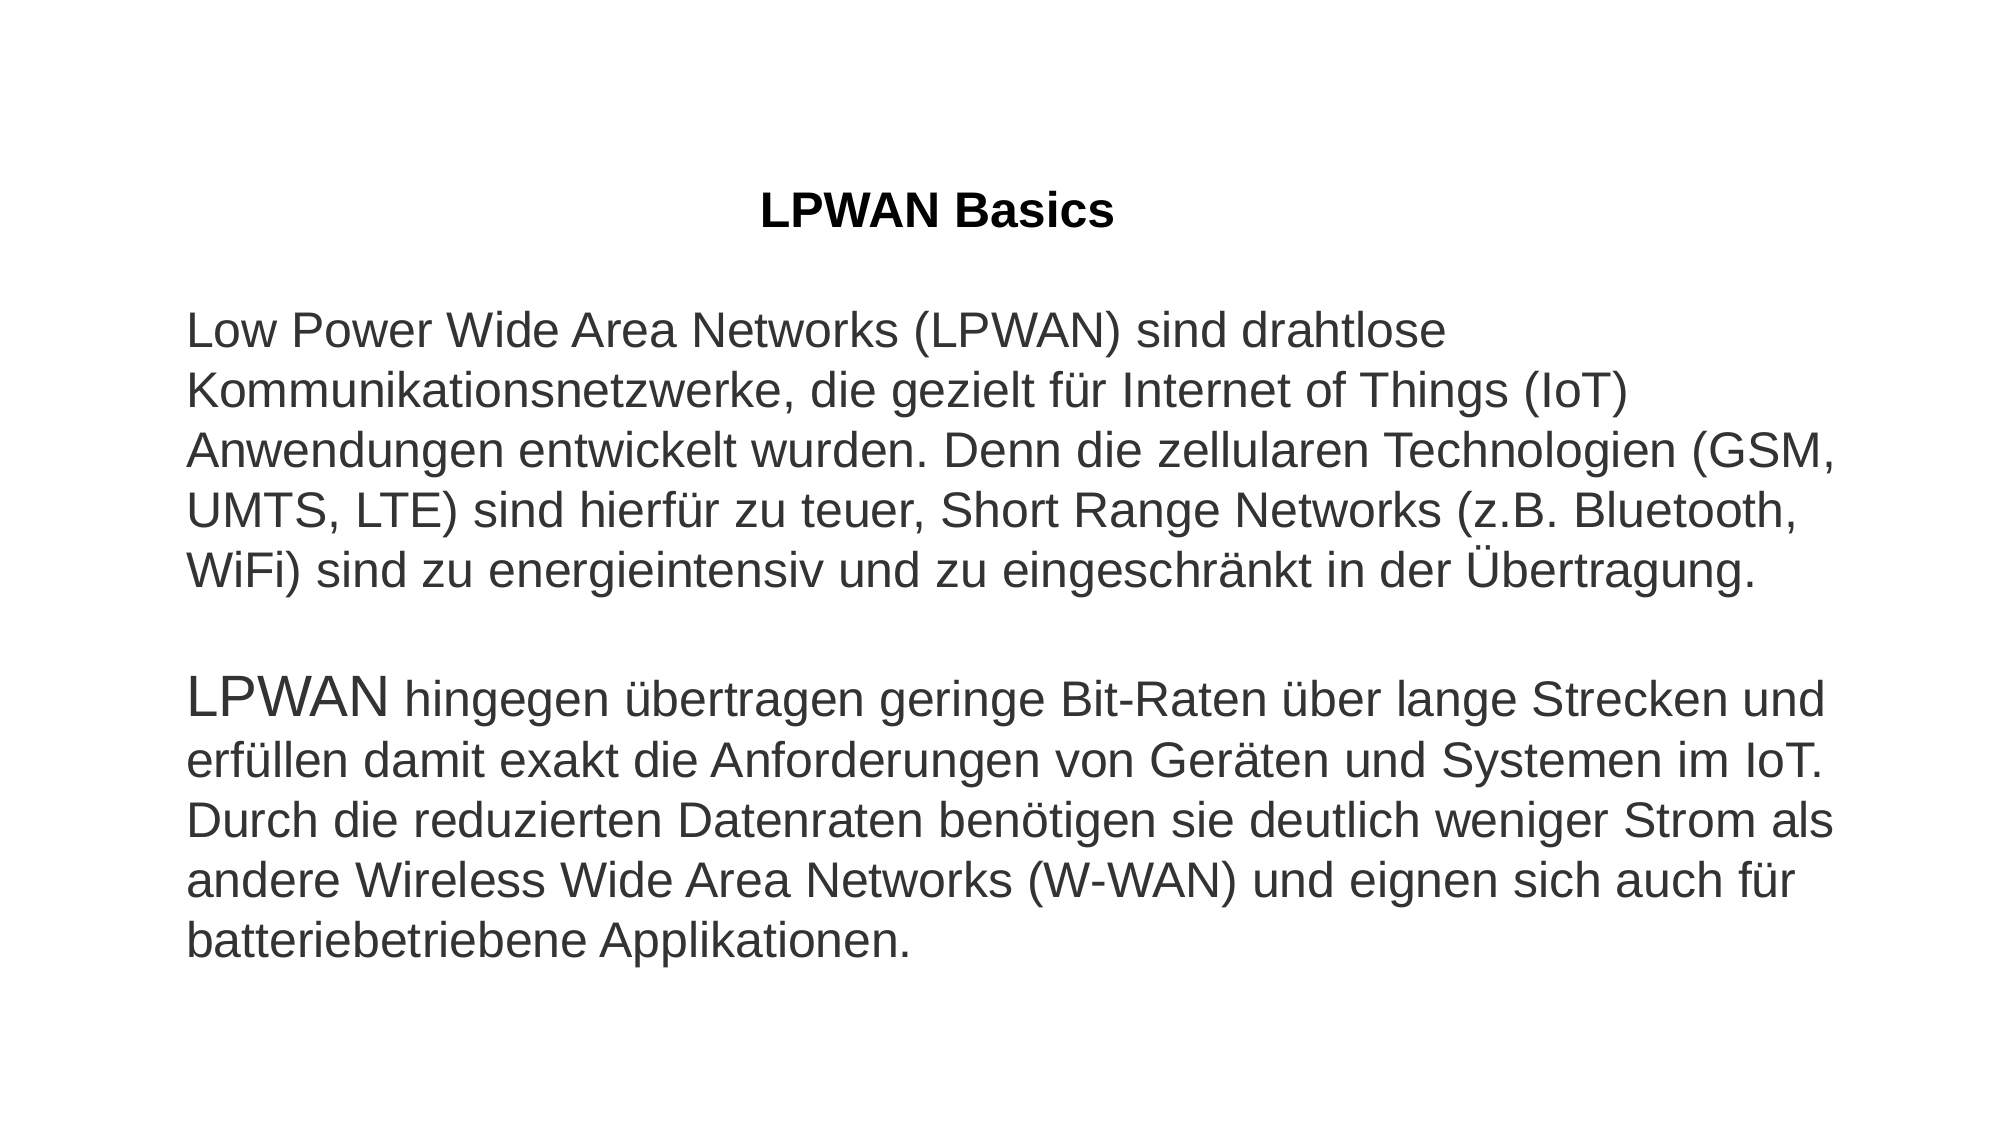

LPWAN Basics

Low Power Wide Area Networks (LPWAN) sind drahtlose Kommunikationsnetzwerke, die gezielt für Internet of Things (IoT) Anwendungen entwickelt wurden. Denn die zellularen Technologien (GSM, UMTS, LTE) sind hierfür zu teuer, Short Range Networks (z.B. Bluetooth, WiFi) sind zu energieintensiv und zu eingeschränkt in der Übertragung.

LPWAN hingegen übertragen geringe Bit-Raten über lange Strecken und erfüllen damit exakt die Anforderungen von Geräten und Systemen im IoT. Durch die reduzierten Datenraten benötigen sie deutlich weniger Strom als andere Wireless Wide Area Networks (W-WAN) und eignen sich auch für batteriebetriebene Applikationen.